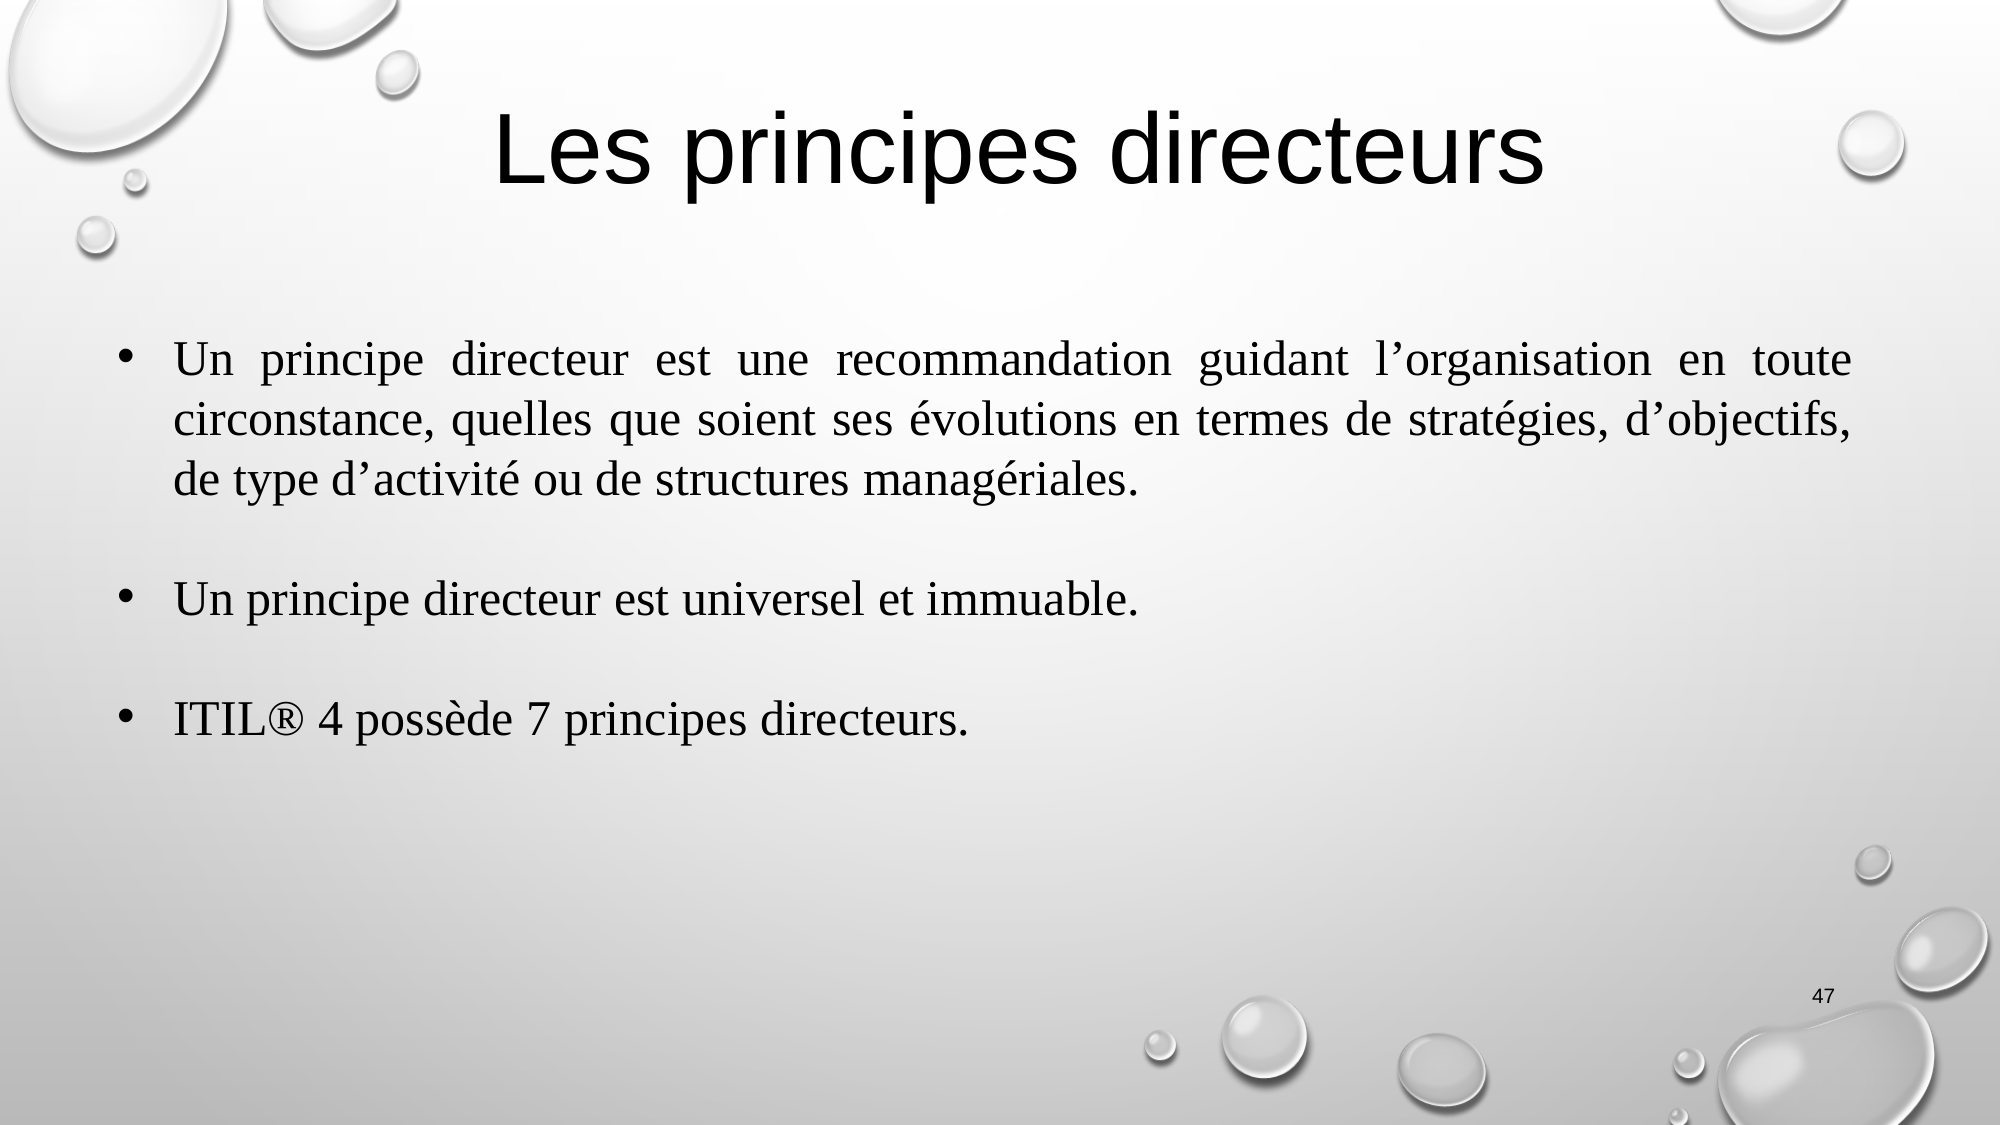

Les principes directeurs
Un principe directeur est une recommandation guidant l’organisation en toute circonstance, quelles que soient ses évolutions en termes de stratégies, d’objectifs, de type d’activité ou de structures managériales.

Un principe directeur est universel et immuable.

ITIL® 4 possède 7 principes directeurs.
47